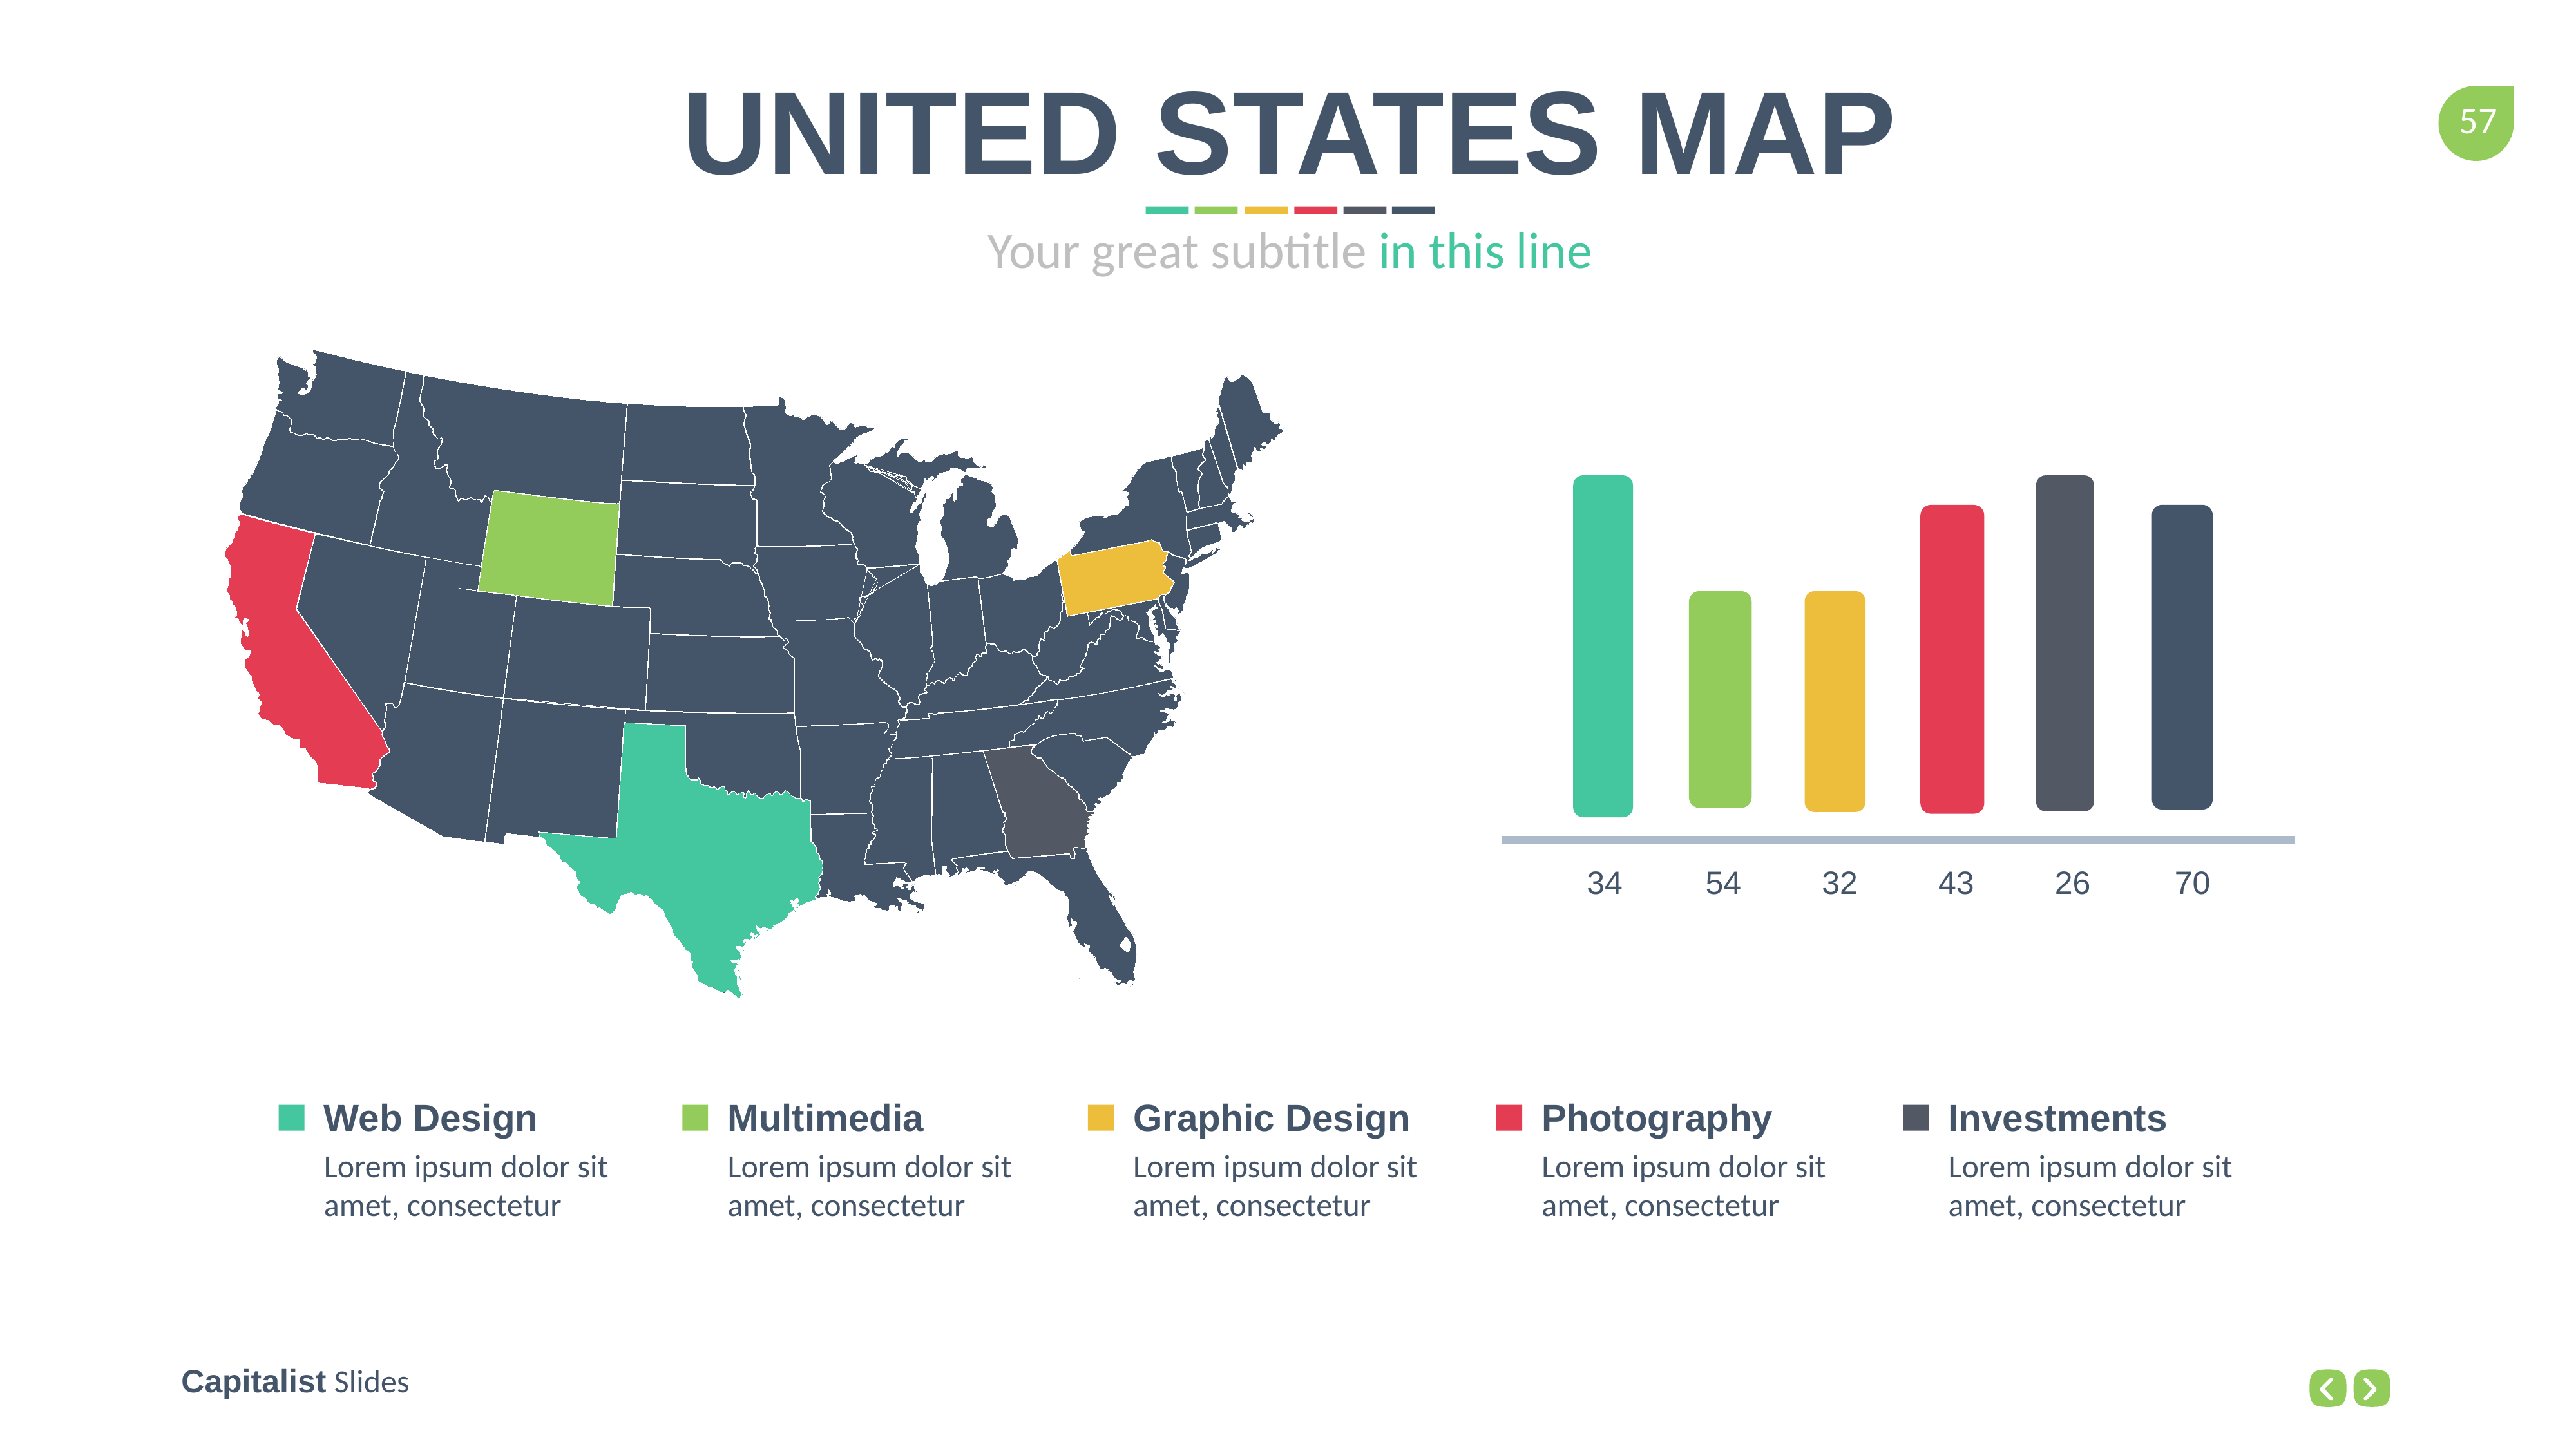

UNITED STATES MAP

Your great subtitle in this line

34
54
32
43
26
70
Web Design
Lorem ipsum dolor sit amet, consectetur

Multimedia
Lorem ipsum dolor sit amet, consectetur

Graphic Design
Lorem ipsum dolor sit amet, consectetur

Photography
Lorem ipsum dolor sit amet, consectetur

Investments
Lorem ipsum dolor sit amet, consectetur